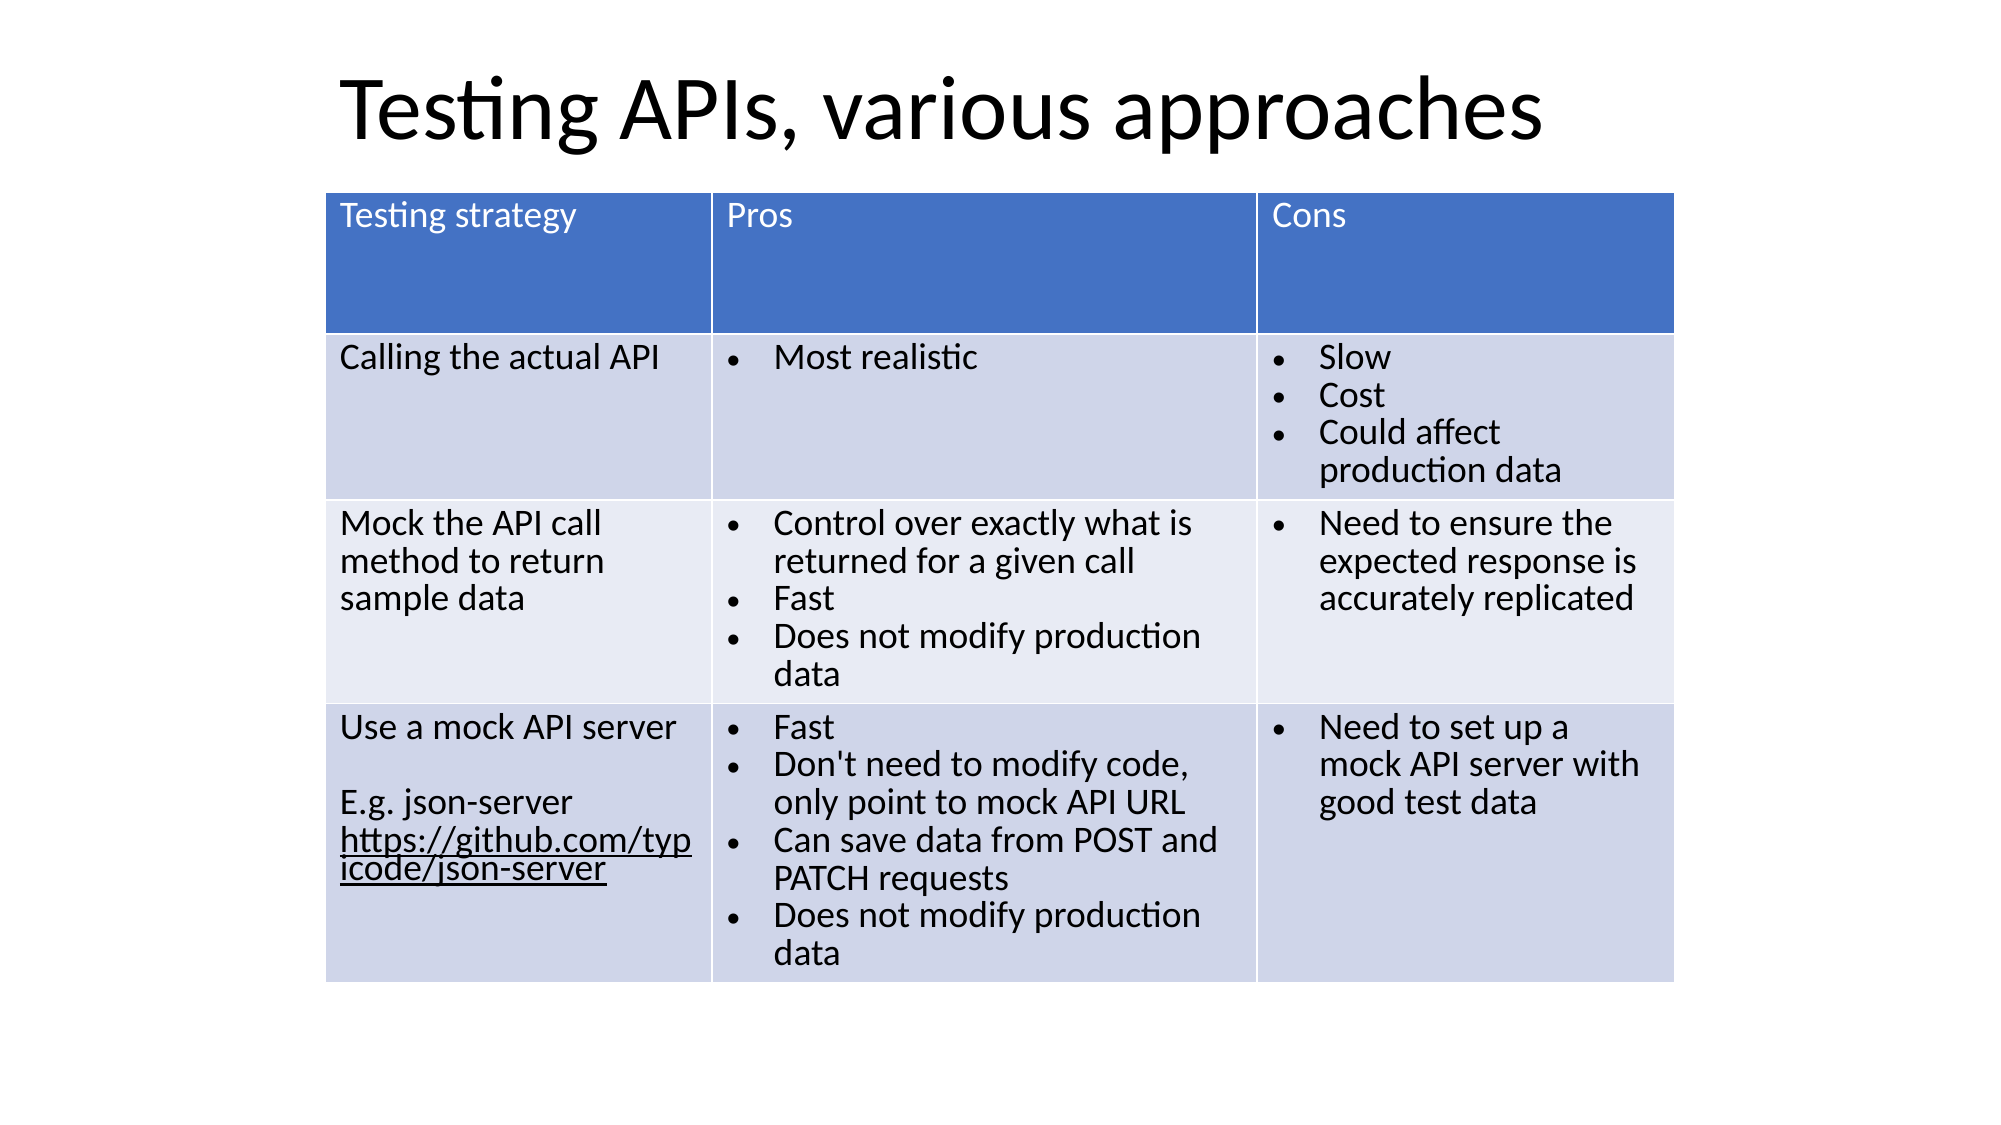

# Testing APIs, various approaches
| Testing strategy | Pros | Cons |
| --- | --- | --- |
| Calling the actual API | Most realistic | Slow Cost Could affect production data |
| Mock the API call method to return sample data | Control over exactly what is returned for a given call Fast Does not modify production data | Need to ensure the expected response is accurately replicated |
| Use a mock API server E.g. json-server https://github.com/typicode/json-server | Fast Don't need to modify code, only point to mock API URL Can save data from POST and PATCH requests Does not modify production data | Need to set up a mock API server with good test data |